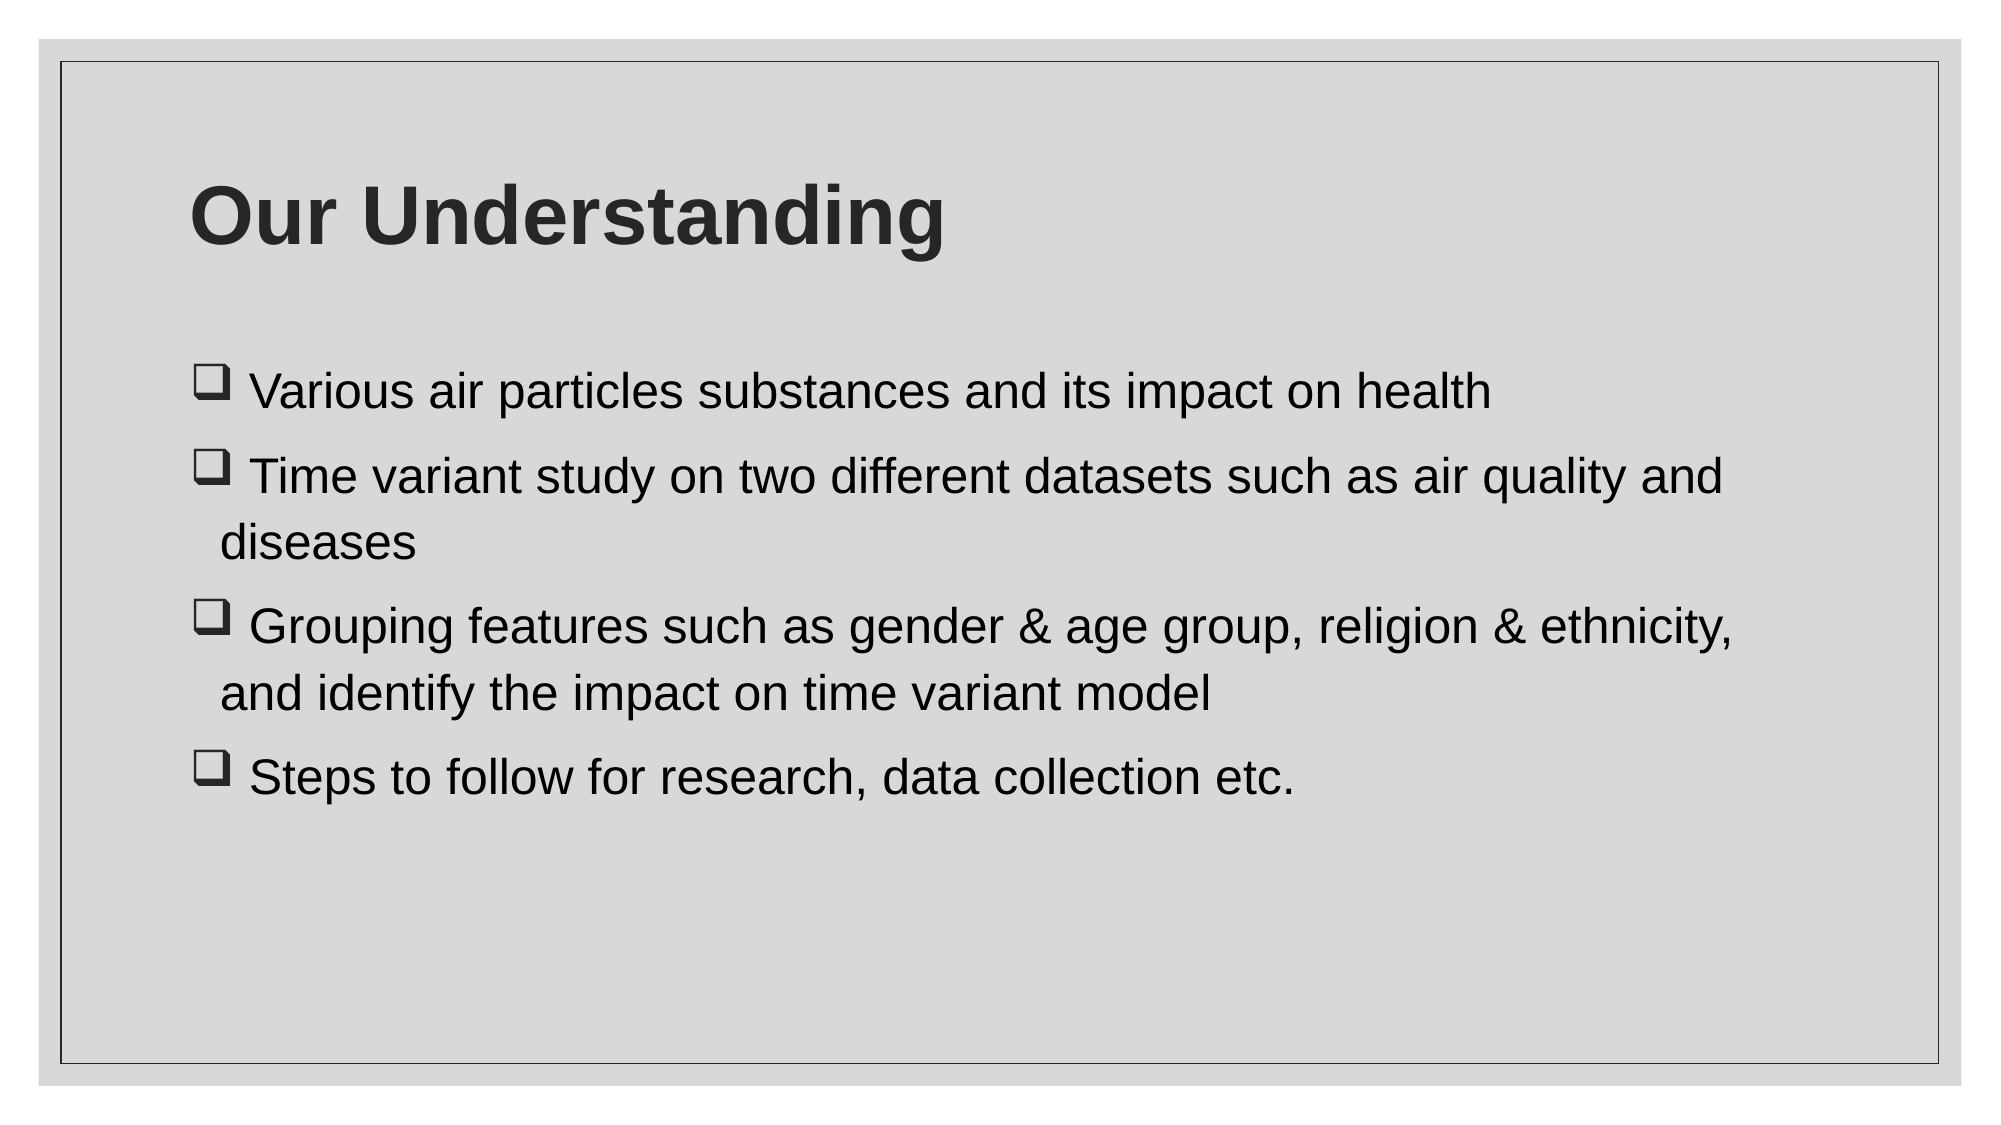

# Our Understanding
 Various air particles substances and its impact on health
 Time variant study on two different datasets such as air quality and diseases
 Grouping features such as gender & age group, religion & ethnicity, and identify the impact on time variant model
 Steps to follow for research, data collection etc.